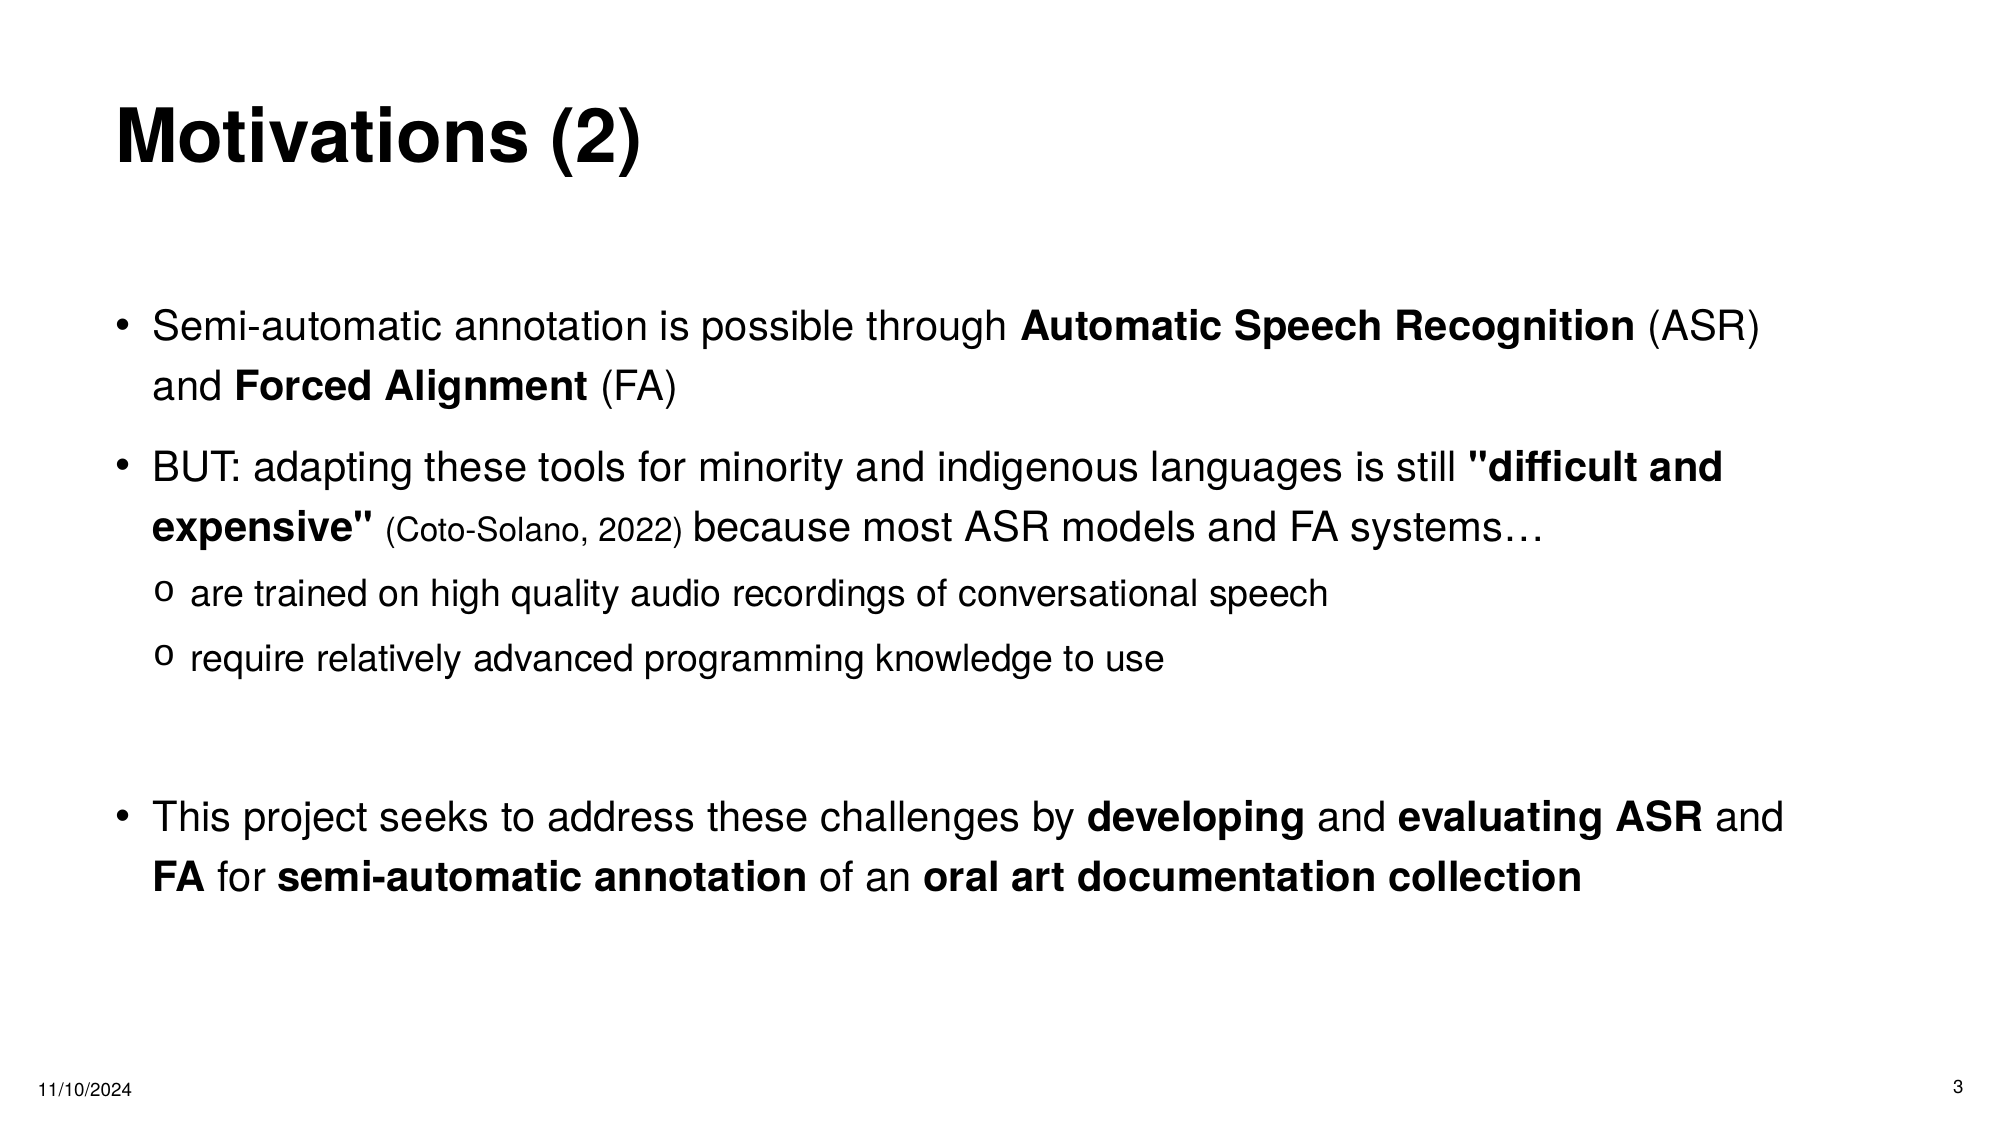

# Motivations (2)
Semi-automatic annotation is possible through Automatic Speech Recognition (ASR) and Forced Alignment (FA)
BUT: adapting these tools for minority and indigenous languages is still "difficult and expensive" (Coto-Solano, 2022) because most ASR models and FA systems…
are trained on high quality audio recordings of conversational speech
require relatively advanced programming knowledge to use

This project seeks to address these challenges by developing and evaluating ASR and FA for semi-automatic annotation of an oral art documentation collection

11/10/2024

3